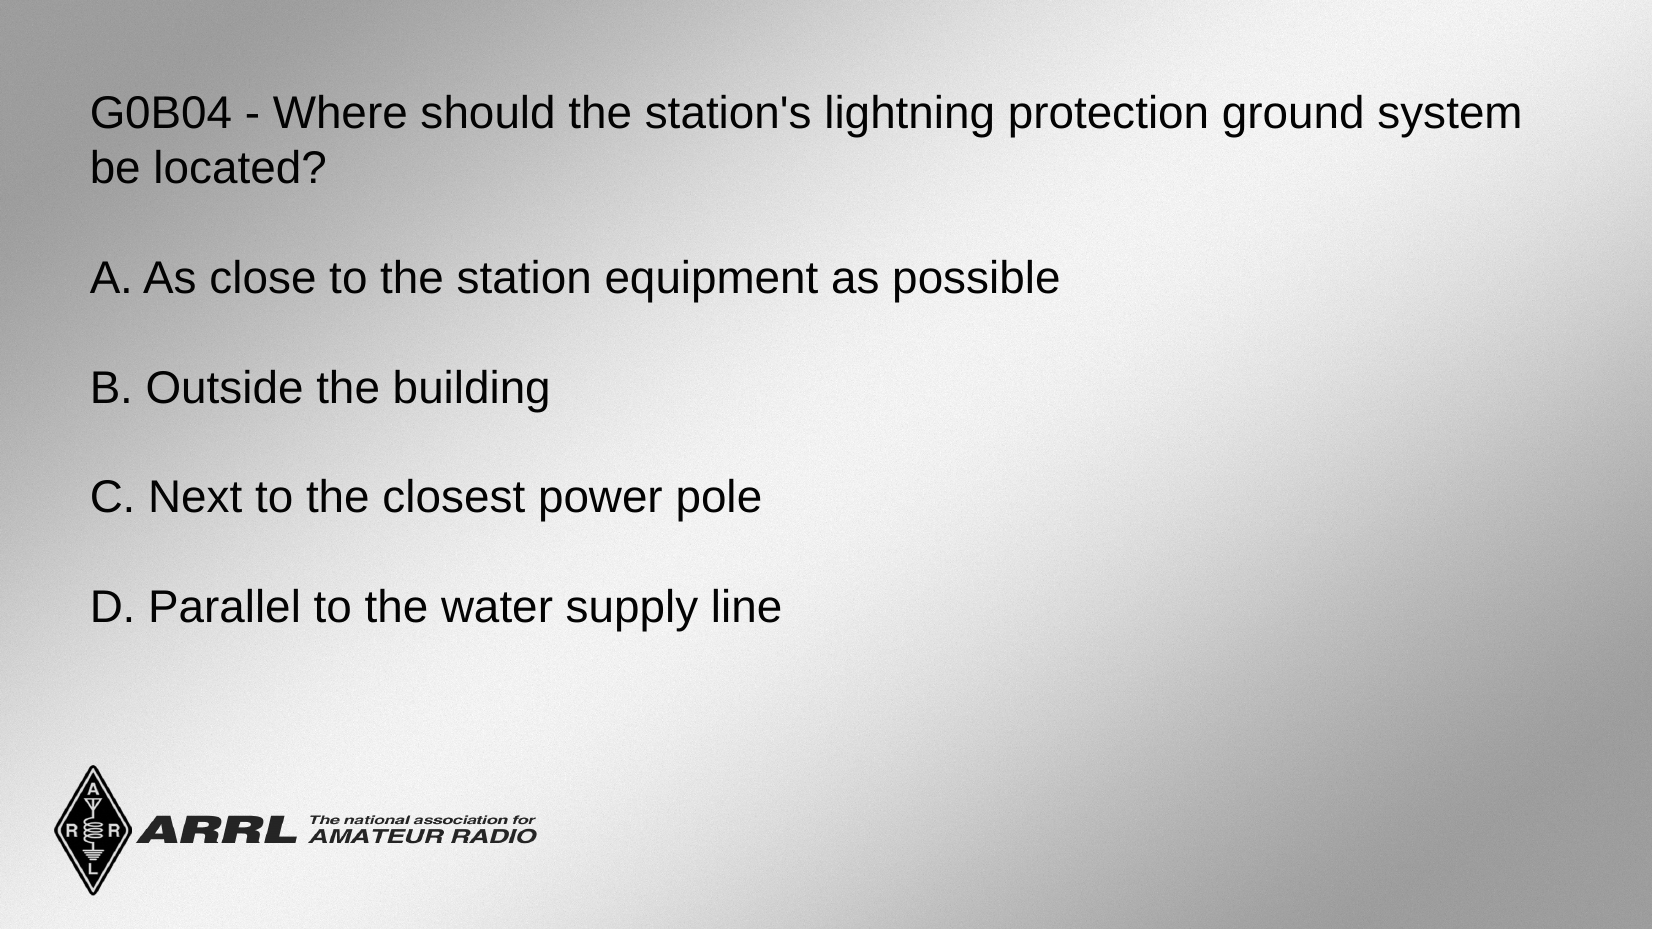

G0B04 - Where should the station's lightning protection ground system be located?

A. As close to the station equipment as possible

B. Outside the building

C. Next to the closest power pole

D. Parallel to the water supply line